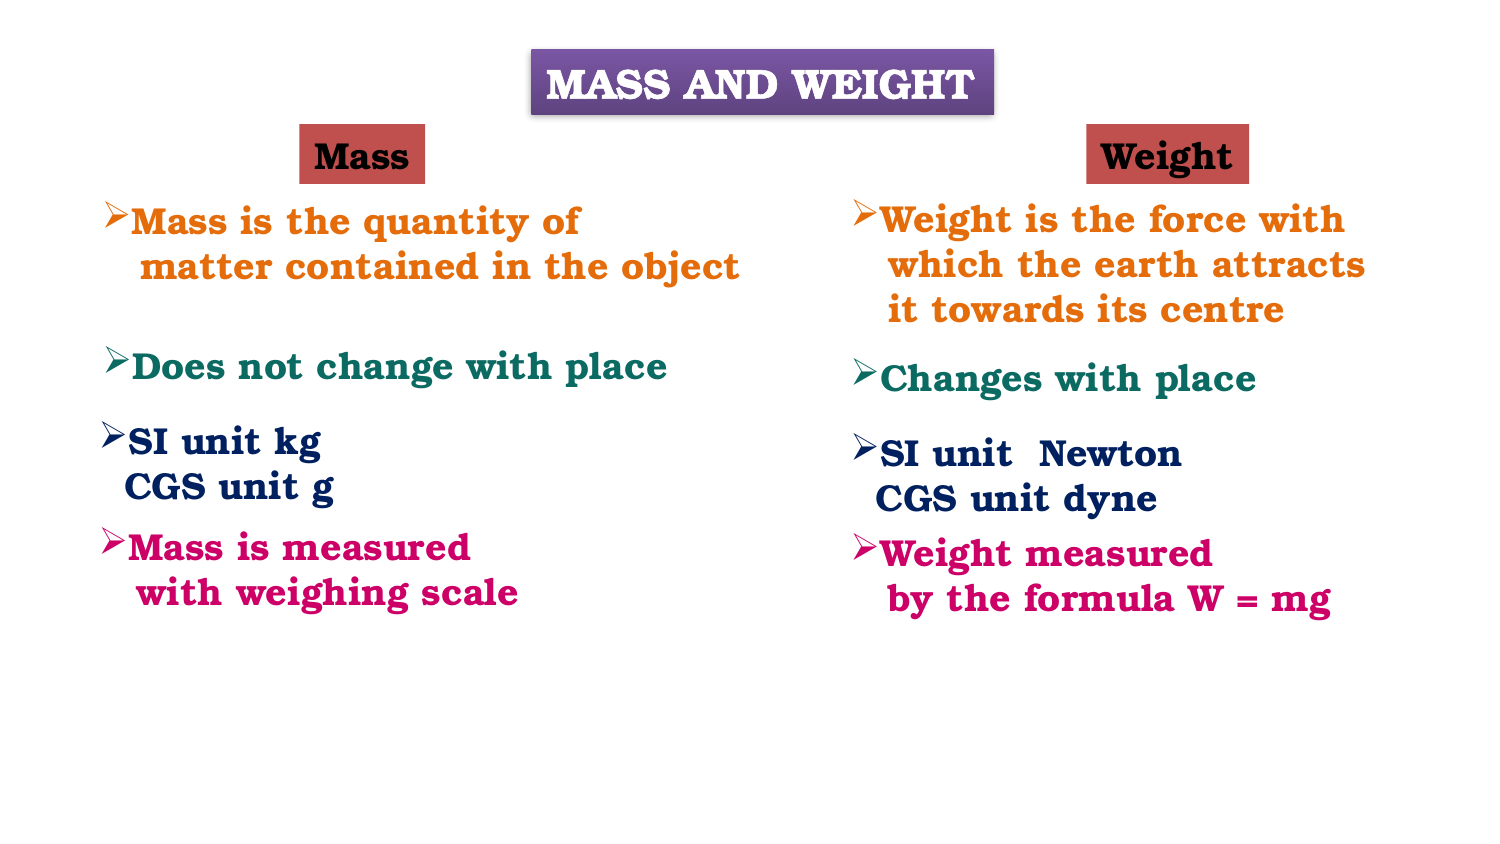

Mass and Weight
Mass
Weight
Weight is the force with
   which the earth attracts
   it towards its centre
Mass is the quantity of
   matter contained in the object
Does not change with place
Changes with place
SI unit kg
  CGS unit g
SI unit  Newton
  CGS unit dyne
Mass is measured
   with weighing scale
Weight measured
   by the formula W = mg